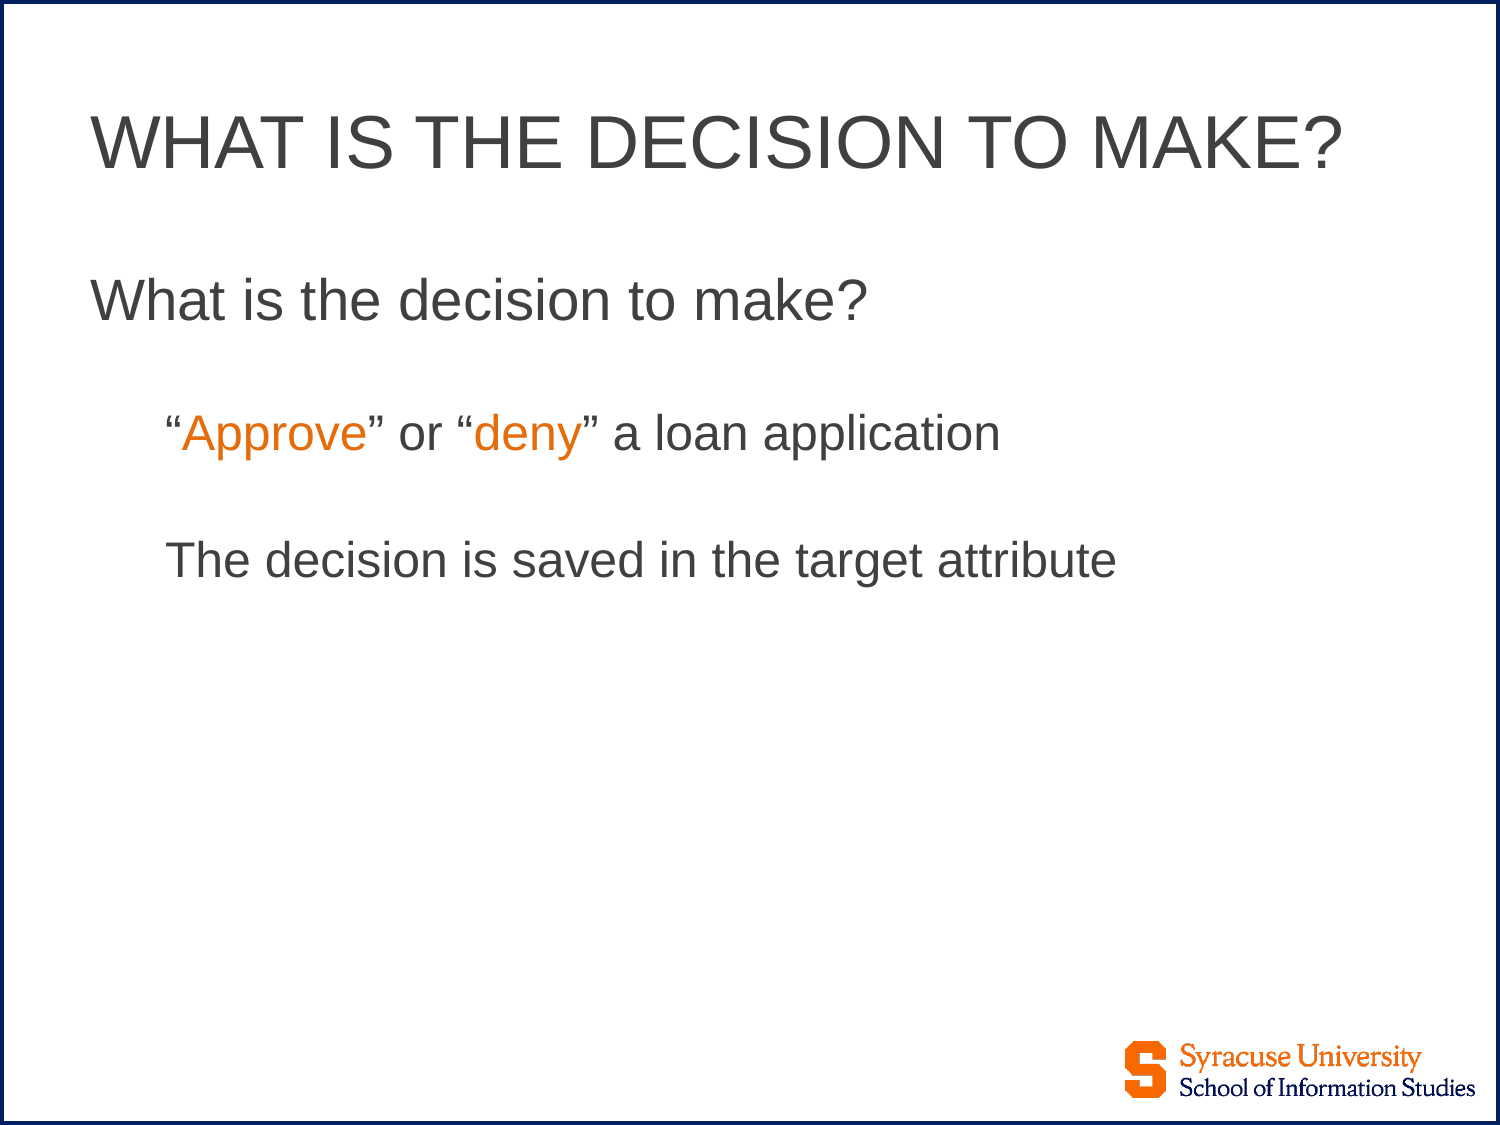

# WHAT IS THE DECISION TO MAKE?
What is the decision to make?

“Approve” or “deny” a loan application

The decision is saved in the target attribute